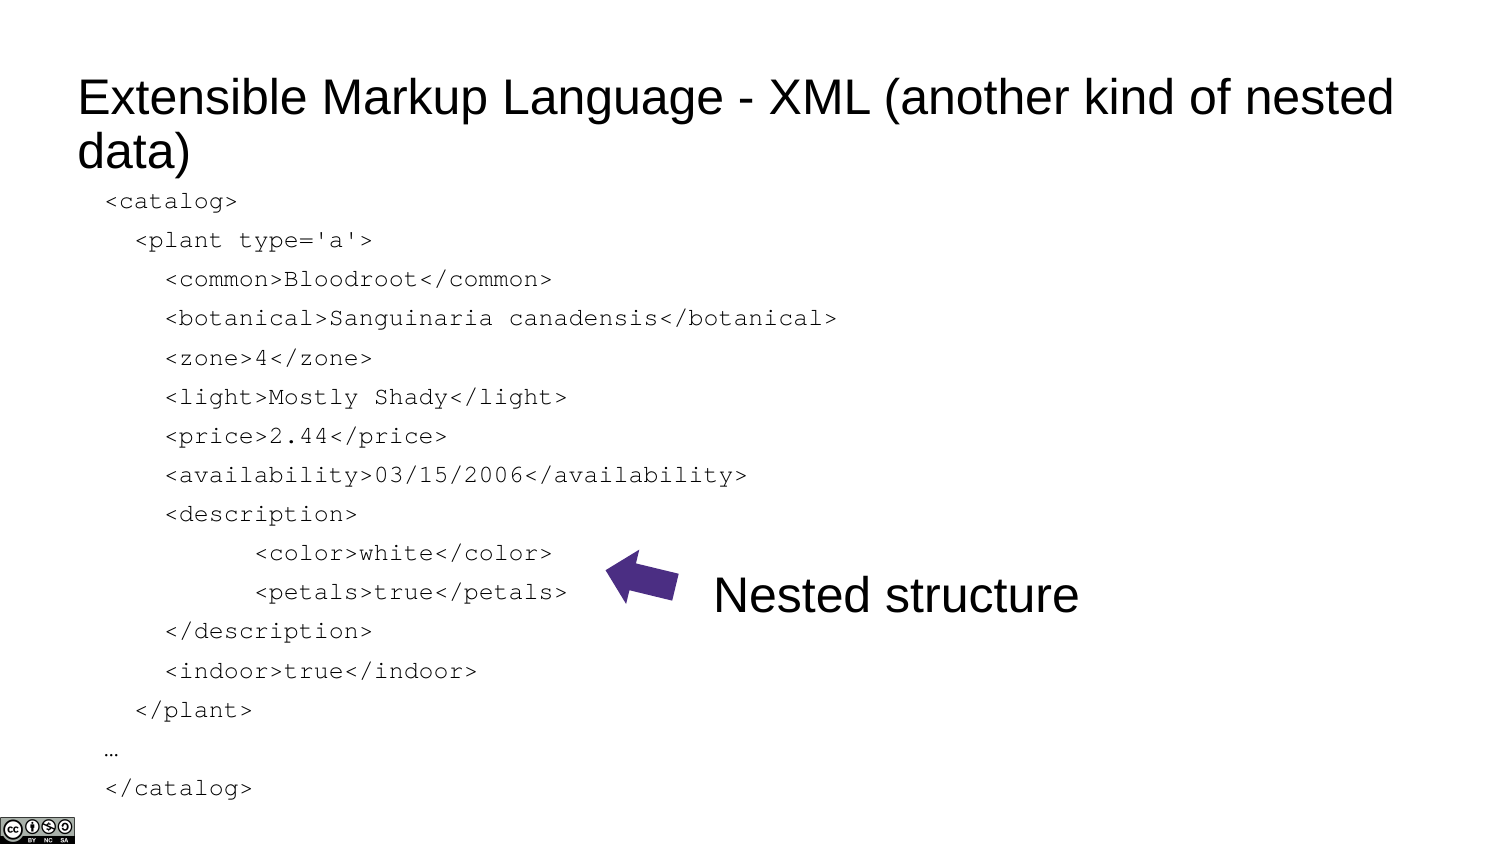

# Extensible Markup Language - XML (another kind of nested data)
<catalog>
  <plant type='a'>
    <common>Bloodroot</common>
    <botanical>Sanguinaria canadensis</botanical>
    <zone>4</zone>
    <light>Mostly Shady</light>
    <price>2.44</price>
    <availability>03/15/2006</availability>
    <description>
	<color>white</color>
	<petals>true</petals>
    </description>
    <indoor>true</indoor>
  </plant>
…
</catalog>

Nested structure